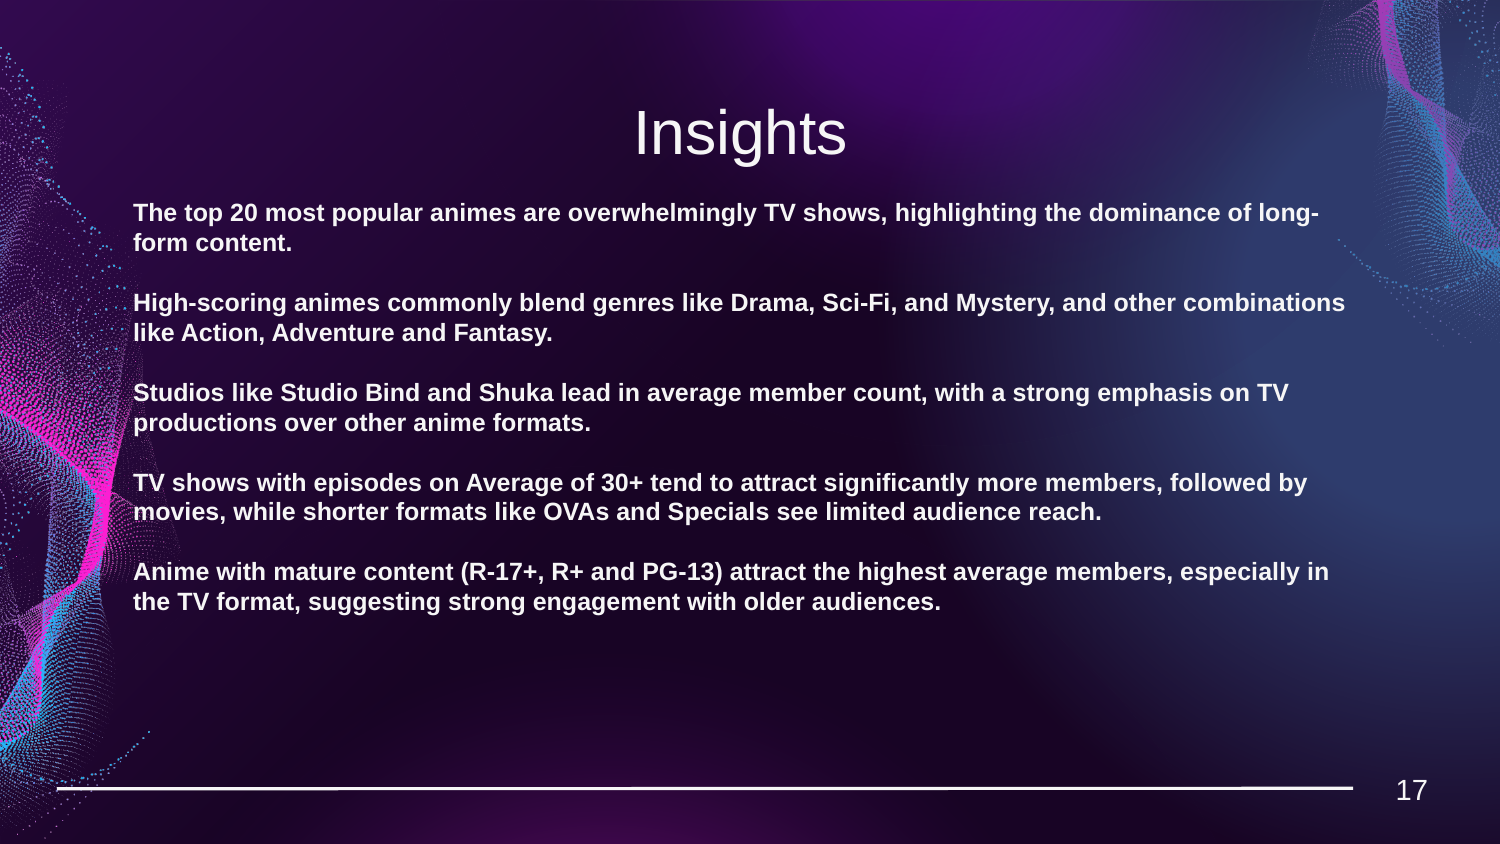

# Insights
The top 20 most popular animes are overwhelmingly TV shows, highlighting the dominance of long-form content.

High-scoring animes commonly blend genres like Drama, Sci-Fi, and Mystery, and other combinations like Action, Adventure and Fantasy.

Studios like Studio Bind and Shuka lead in average member count, with a strong emphasis on TV productions over other anime formats.

TV shows with episodes on Average of 30+ tend to attract significantly more members, followed by movies, while shorter formats like OVAs and Specials see limited audience reach.

Anime with mature content (R-17+, R+ and PG-13) attract the highest average members, especially in the TV format, suggesting strong engagement with older audiences.
17